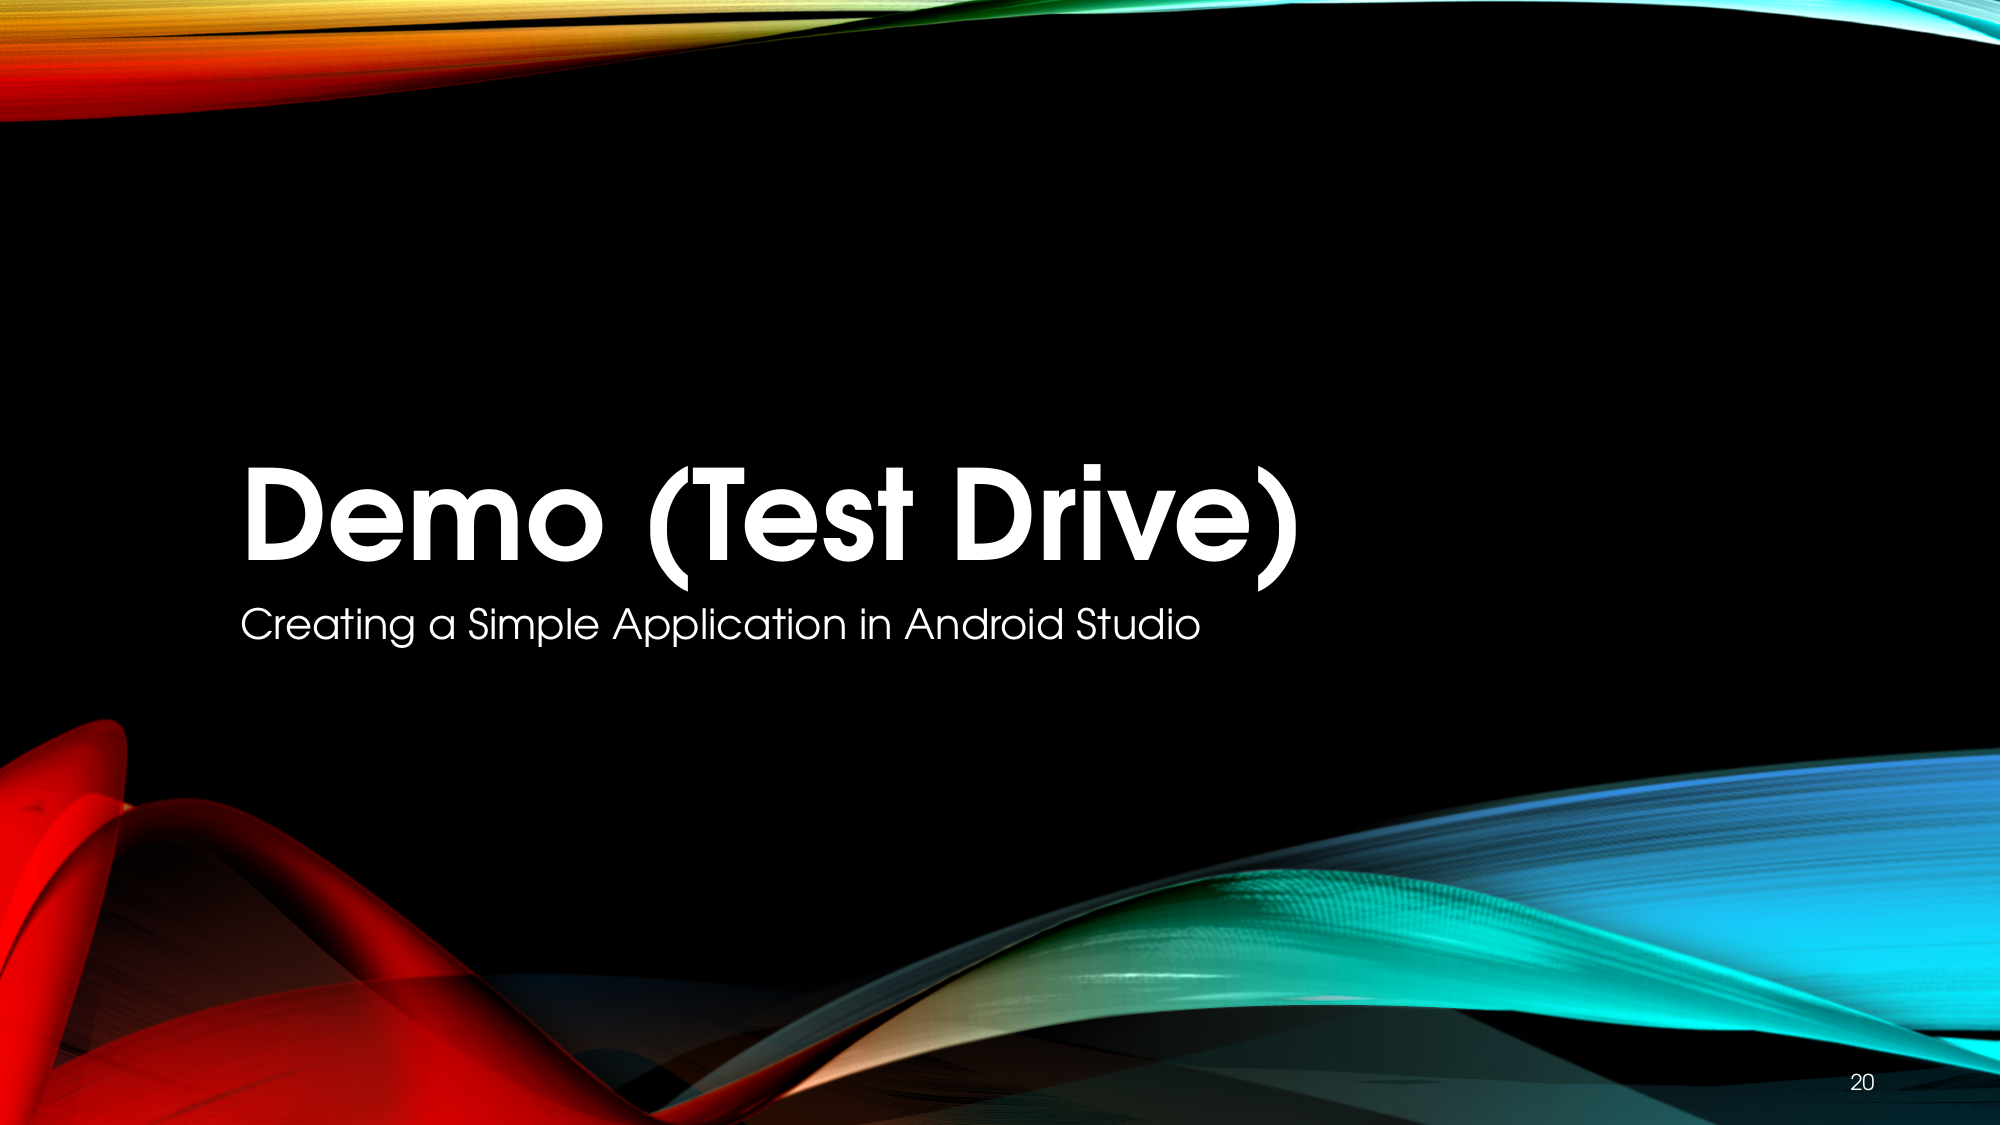

# Demo (Test Drive)
Creating a Simple Application in Android Studio
20